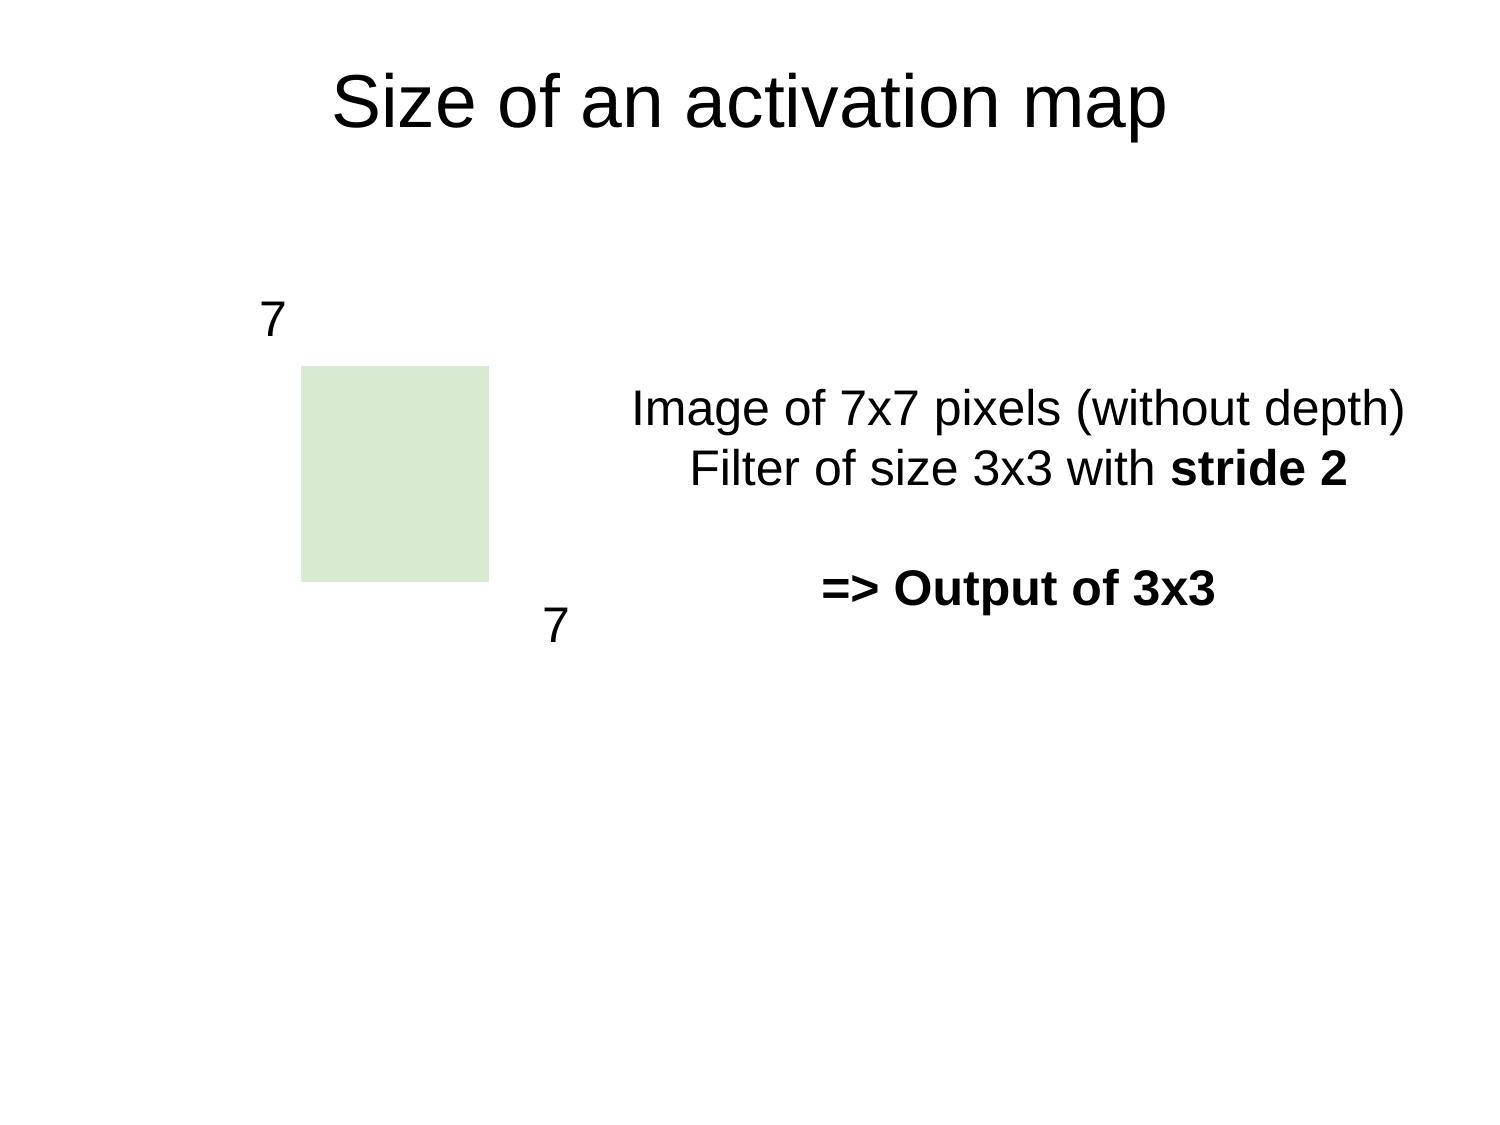

Size of an activation map
7
Image of 7x7 pixels (without depth)
Filter of size 3x3 with stride 2

=> Output of 3x3

|  |  |  |  |  |  |  |
| --- | --- | --- | --- | --- | --- | --- |
|  |  |  |  |  |  |  |
|  |  |  |  |  |  |  |
|  |  |  |  |  |  |  |
|  |  |  |  |  |  |  |
|  |  |  |  |  |  |  |
|  |  |  |  |  |  |  |
7